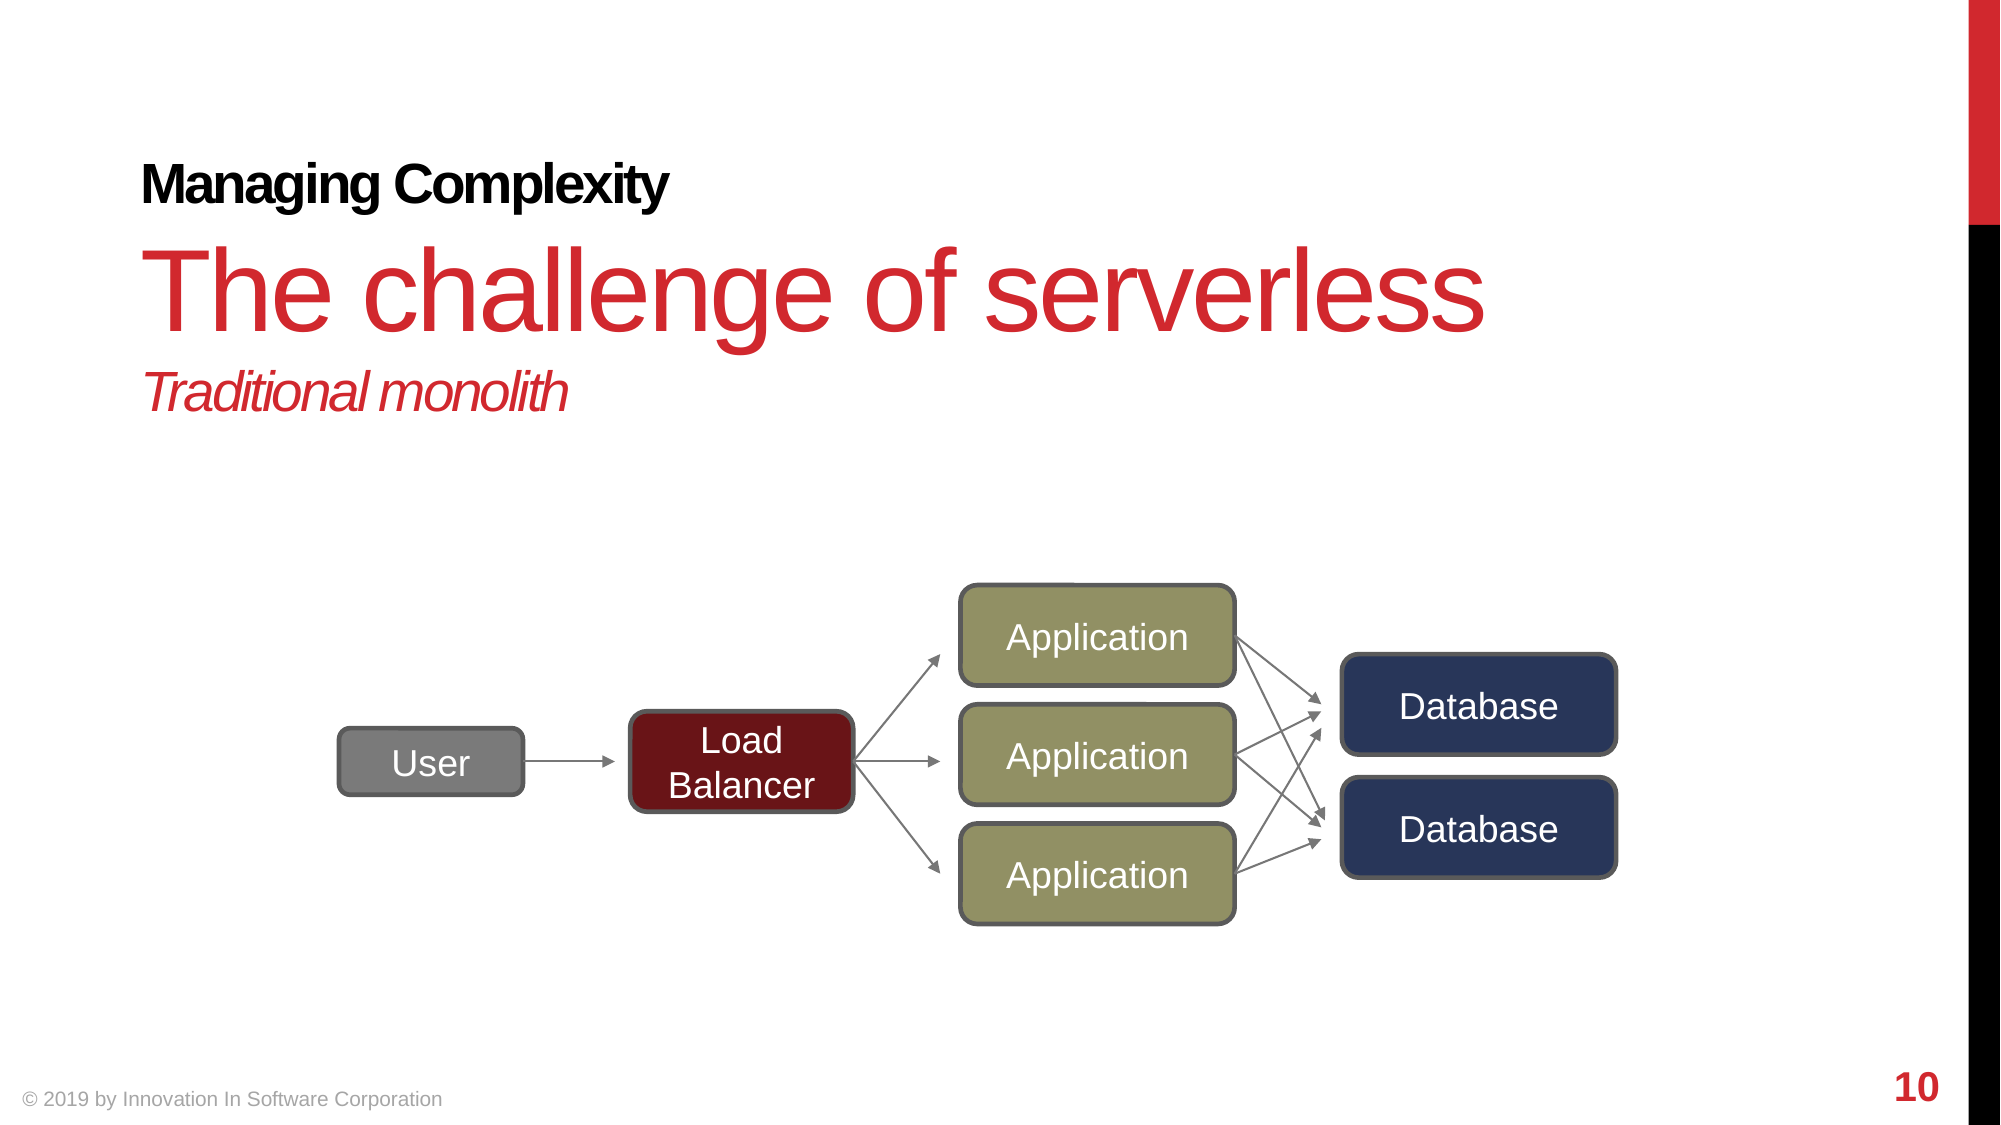

Managing Complexity
The challenge of serverless
Traditional monolith
Application
Database
Application
Load Balancer
User
Database
Application
10
© 2019 by Innovation In Software Corporation